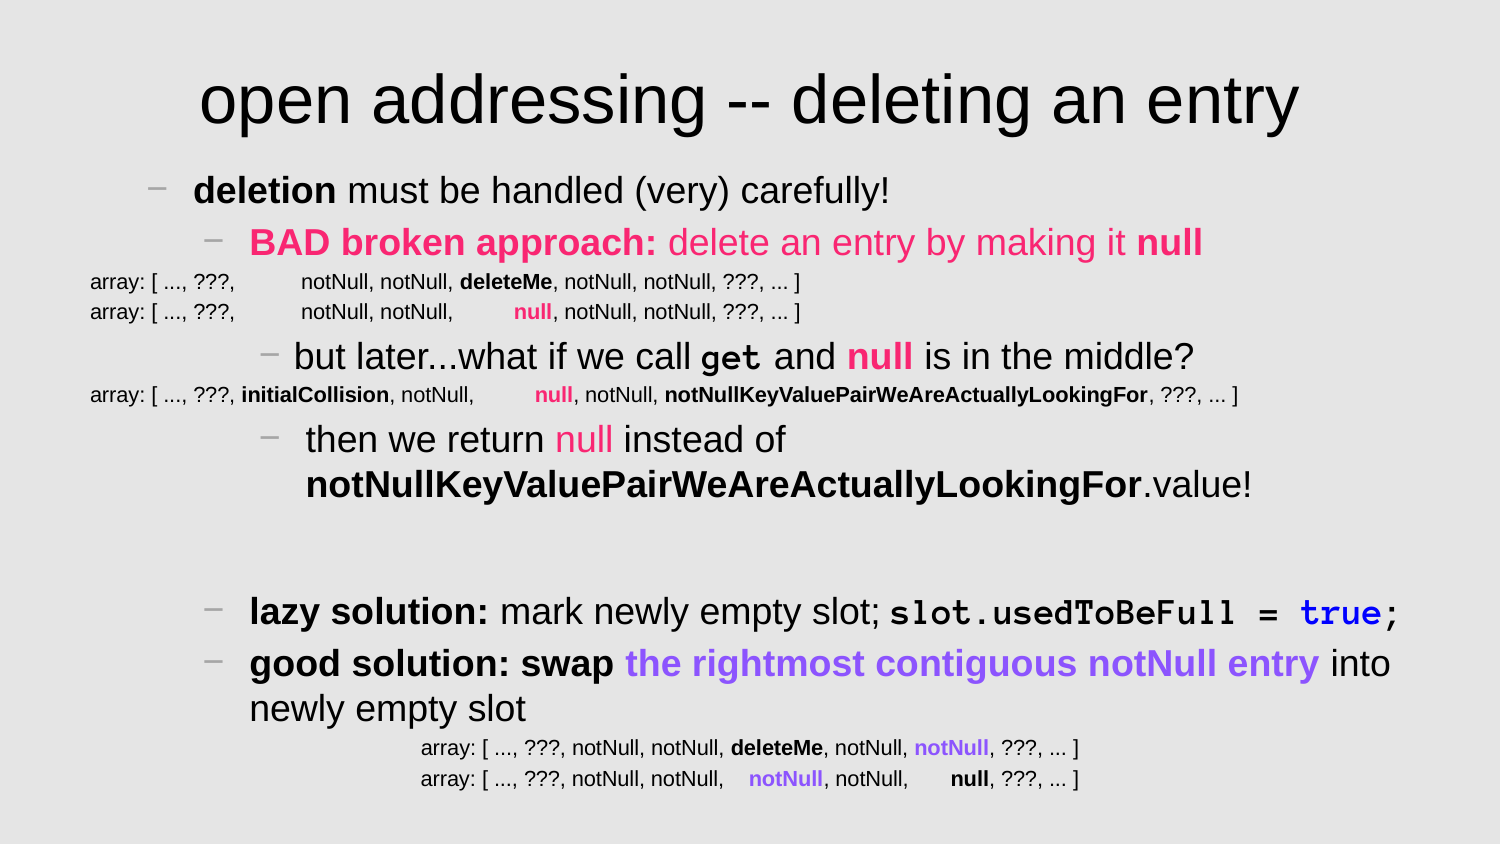

# open addressing -- deleting an entry
deletion must be handled (very) carefully!
BAD broken approach: delete an entry by making it null
array: [ ..., ???,           notNull, notNull, deleteMe, notNull, notNull, ???, ... ]
array: [ ..., ???,           notNull, notNull,          null, notNull, notNull, ???, ... ]
but later...what if we call get and null is in the middle?
array: [ ..., ???, initialCollision, notNull,          null, notNull, notNullKeyValuePairWeAreActuallyLookingFor, ???, ... ]
then we return null instead of notNullKeyValuePairWeAreActuallyLookingFor.value!

lazy solution: mark newly empty slot; slot.usedToBeFull = true;
good solution: swap the rightmost contiguous notNull entry into newly empty slot
array: [ ..., ???, notNull, notNull, deleteMe, notNull, notNull, ???, ... ]
array: [ ..., ???, notNull, notNull,    notNull, notNull,       null, ???, ... ]